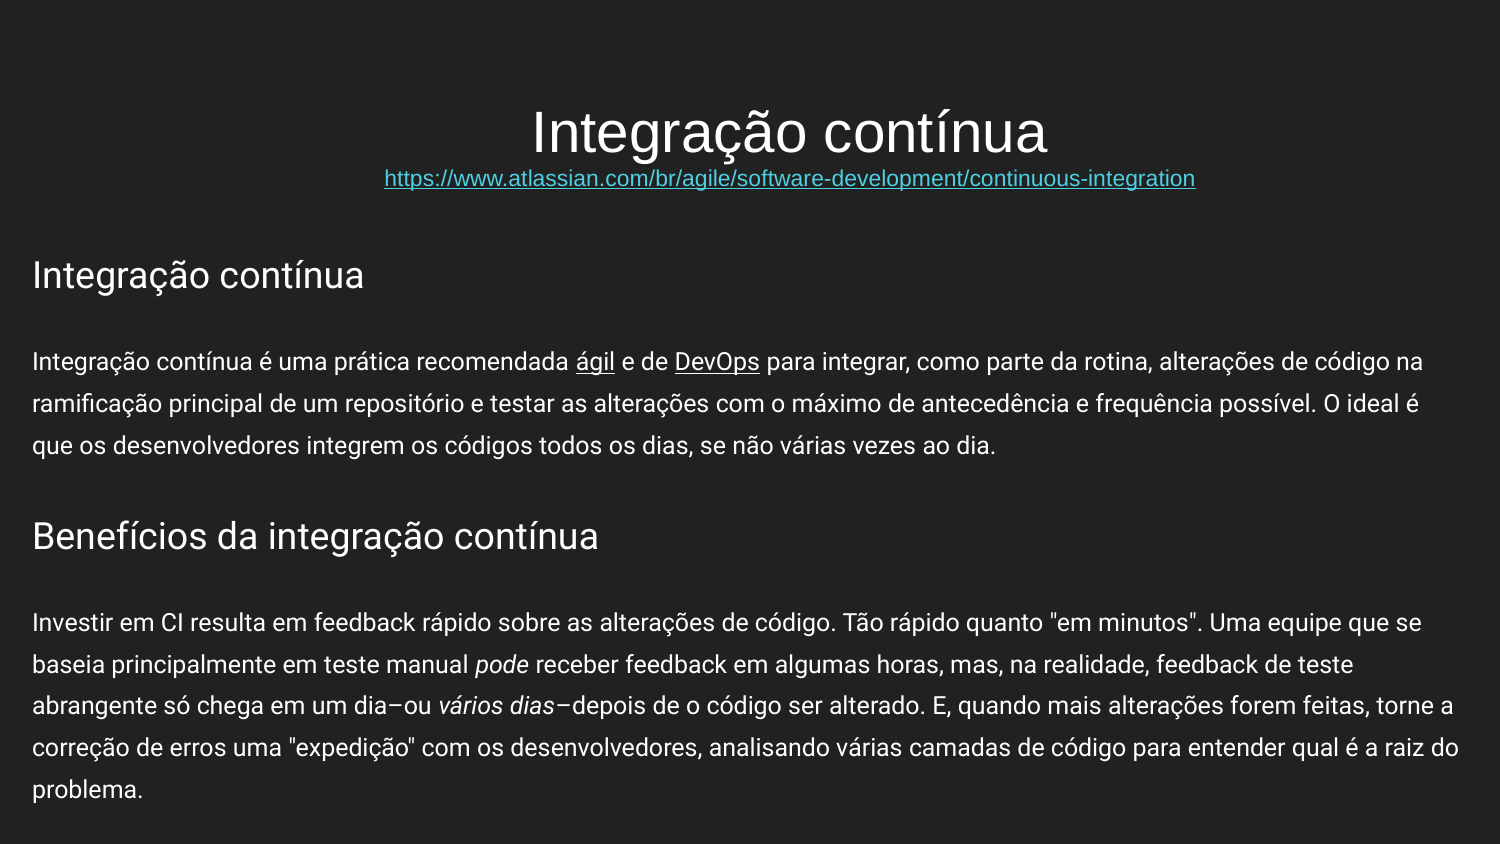

# Integração contínua
https://www.atlassian.com/br/agile/software-development/continuous-integration

Integração contínua
Integração contínua é uma prática recomendada ágil e de DevOps para integrar, como parte da rotina, alterações de código na ramificação principal de um repositório e testar as alterações com o máximo de antecedência e frequência possível. O ideal é que os desenvolvedores integrem os códigos todos os dias, se não várias vezes ao dia.
Benefícios da integração contínua
Investir em CI resulta em feedback rápido sobre as alterações de código. Tão rápido quanto "em minutos". Uma equipe que se baseia principalmente em teste manual pode receber feedback em algumas horas, mas, na realidade, feedback de teste abrangente só chega em um dia–ou vários dias–depois de o código ser alterado. E, quando mais alterações forem feitas, torne a correção de erros uma "expedição" com os desenvolvedores, analisando várias camadas de código para entender qual é a raiz do problema.